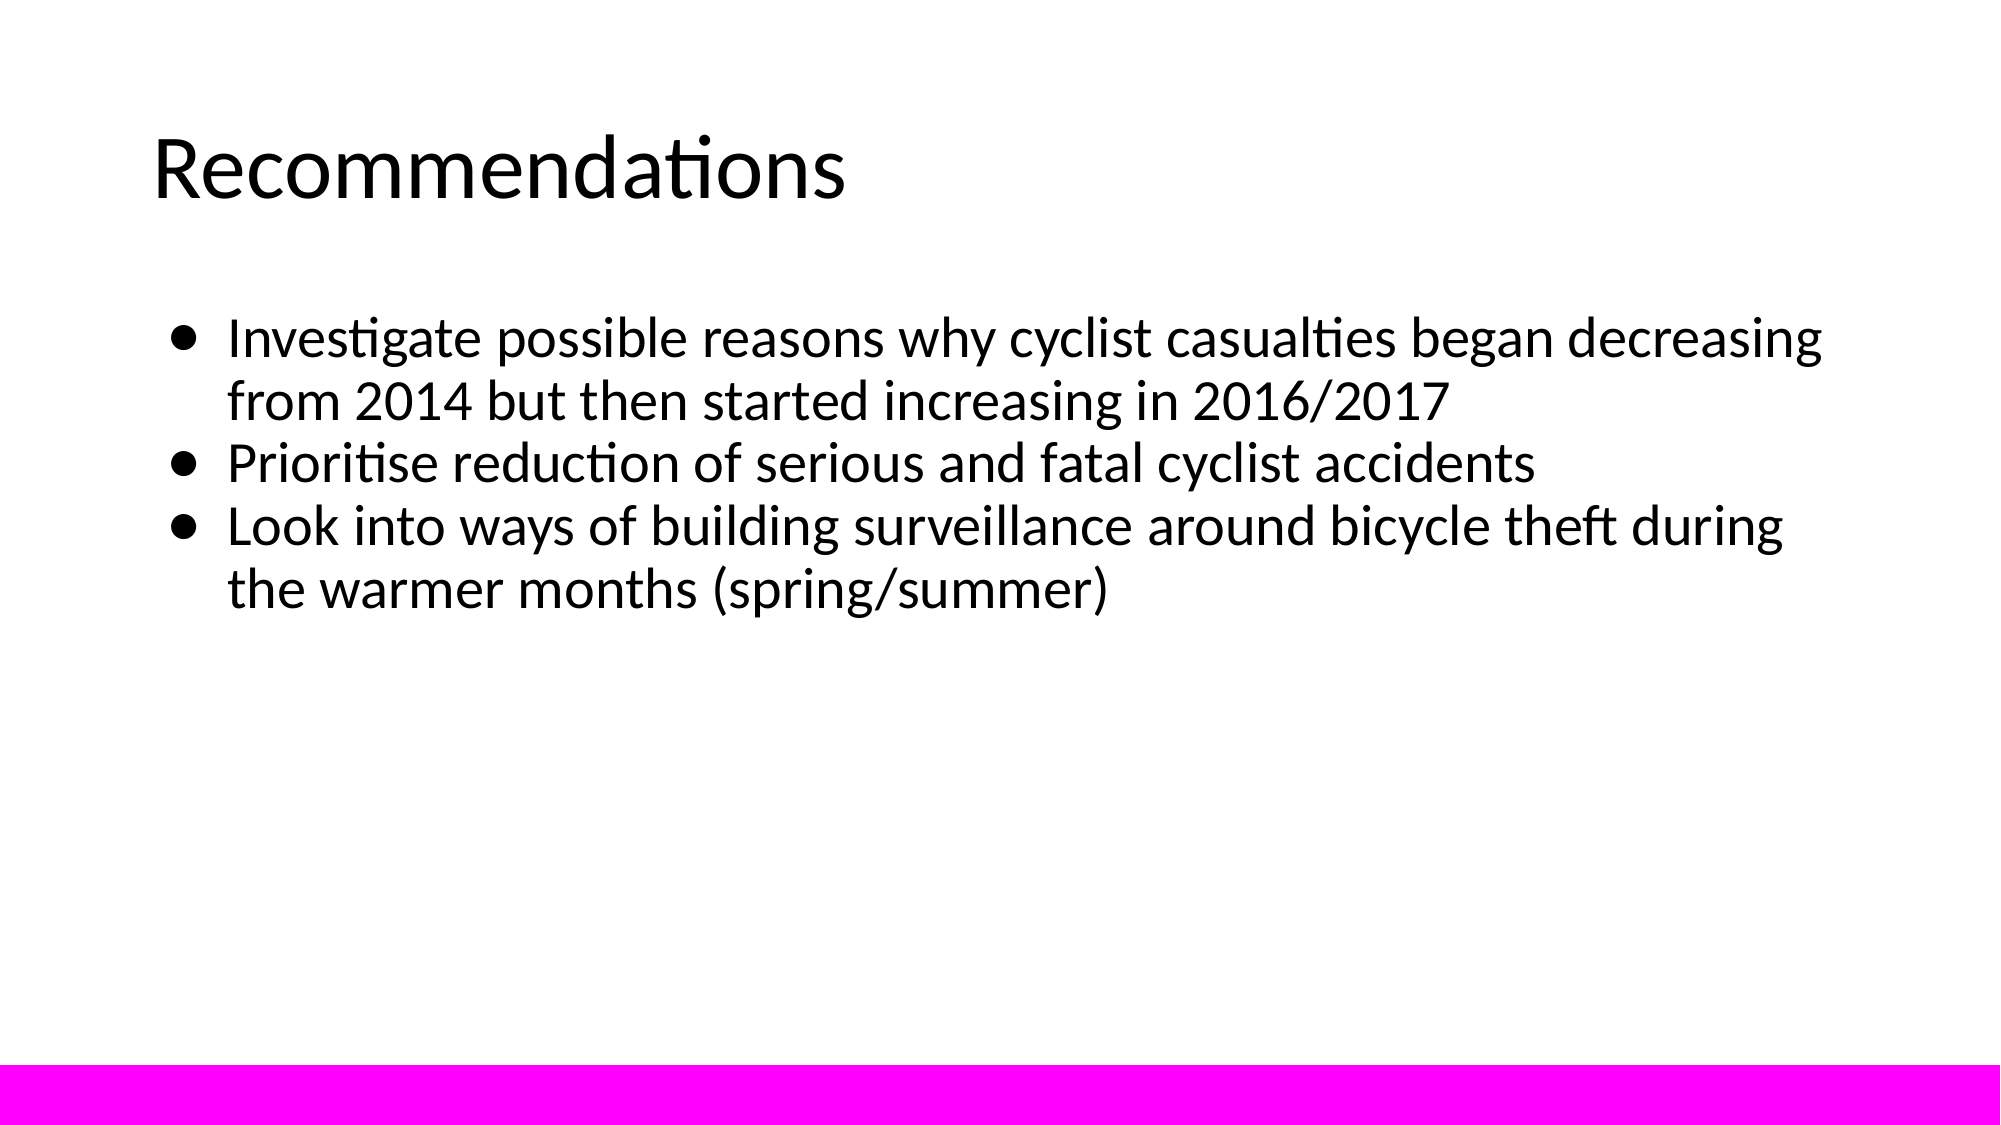

# Recommendations
Investigate possible reasons why cyclist casualties began decreasing from 2014 but then started increasing in 2016/2017
Prioritise reduction of serious and fatal cyclist accidents
Look into ways of building surveillance around bicycle theft during the warmer months (spring/summer)